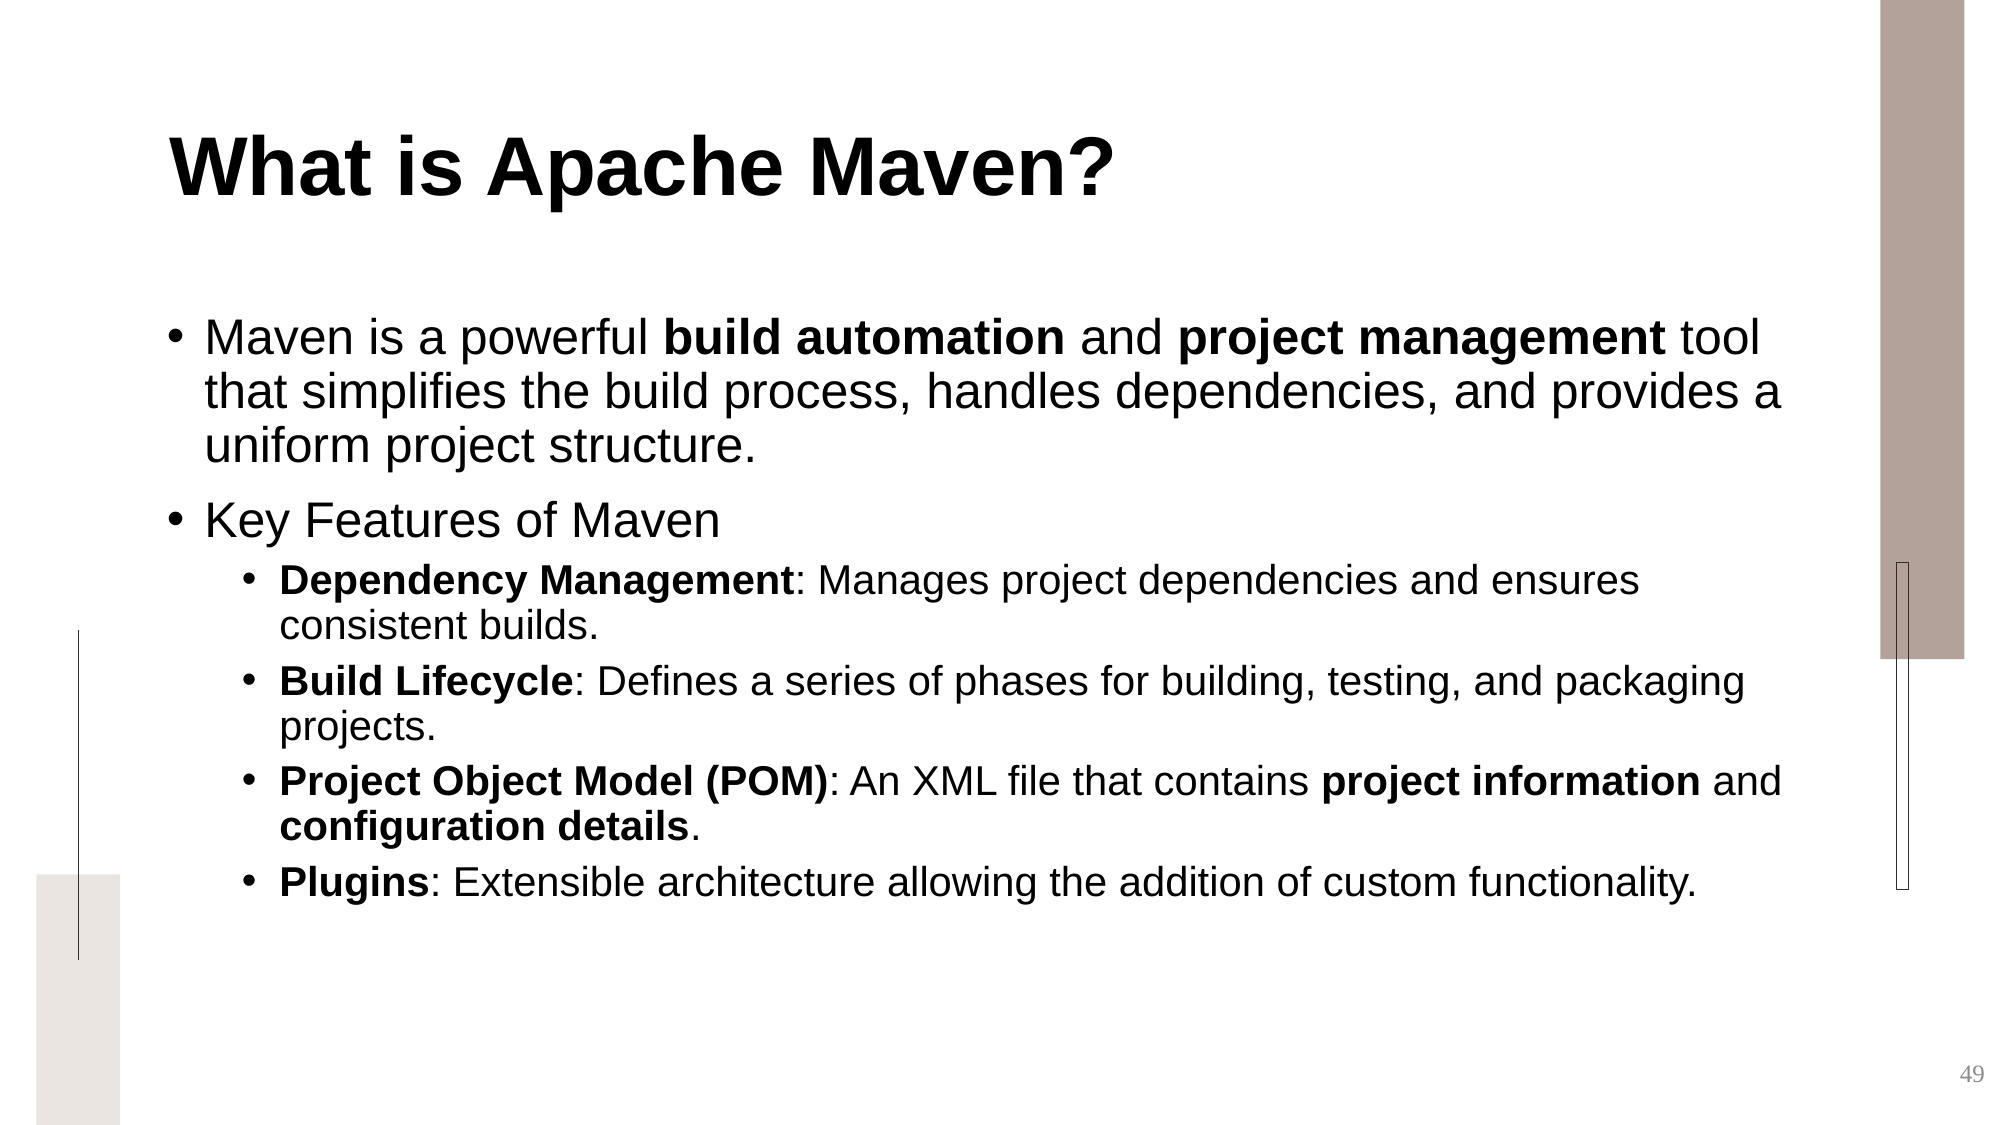

# What is Apache Maven?
Maven is a powerful build automation and project management tool that simplifies the build process, handles dependencies, and provides a uniform project structure.
Key Features of Maven
Dependency Management: Manages project dependencies and ensures consistent builds.
Build Lifecycle: Defines a series of phases for building, testing, and packaging projects.
Project Object Model (POM): An XML file that contains project information and configuration details.
Plugins: Extensible architecture allowing the addition of custom functionality.
49